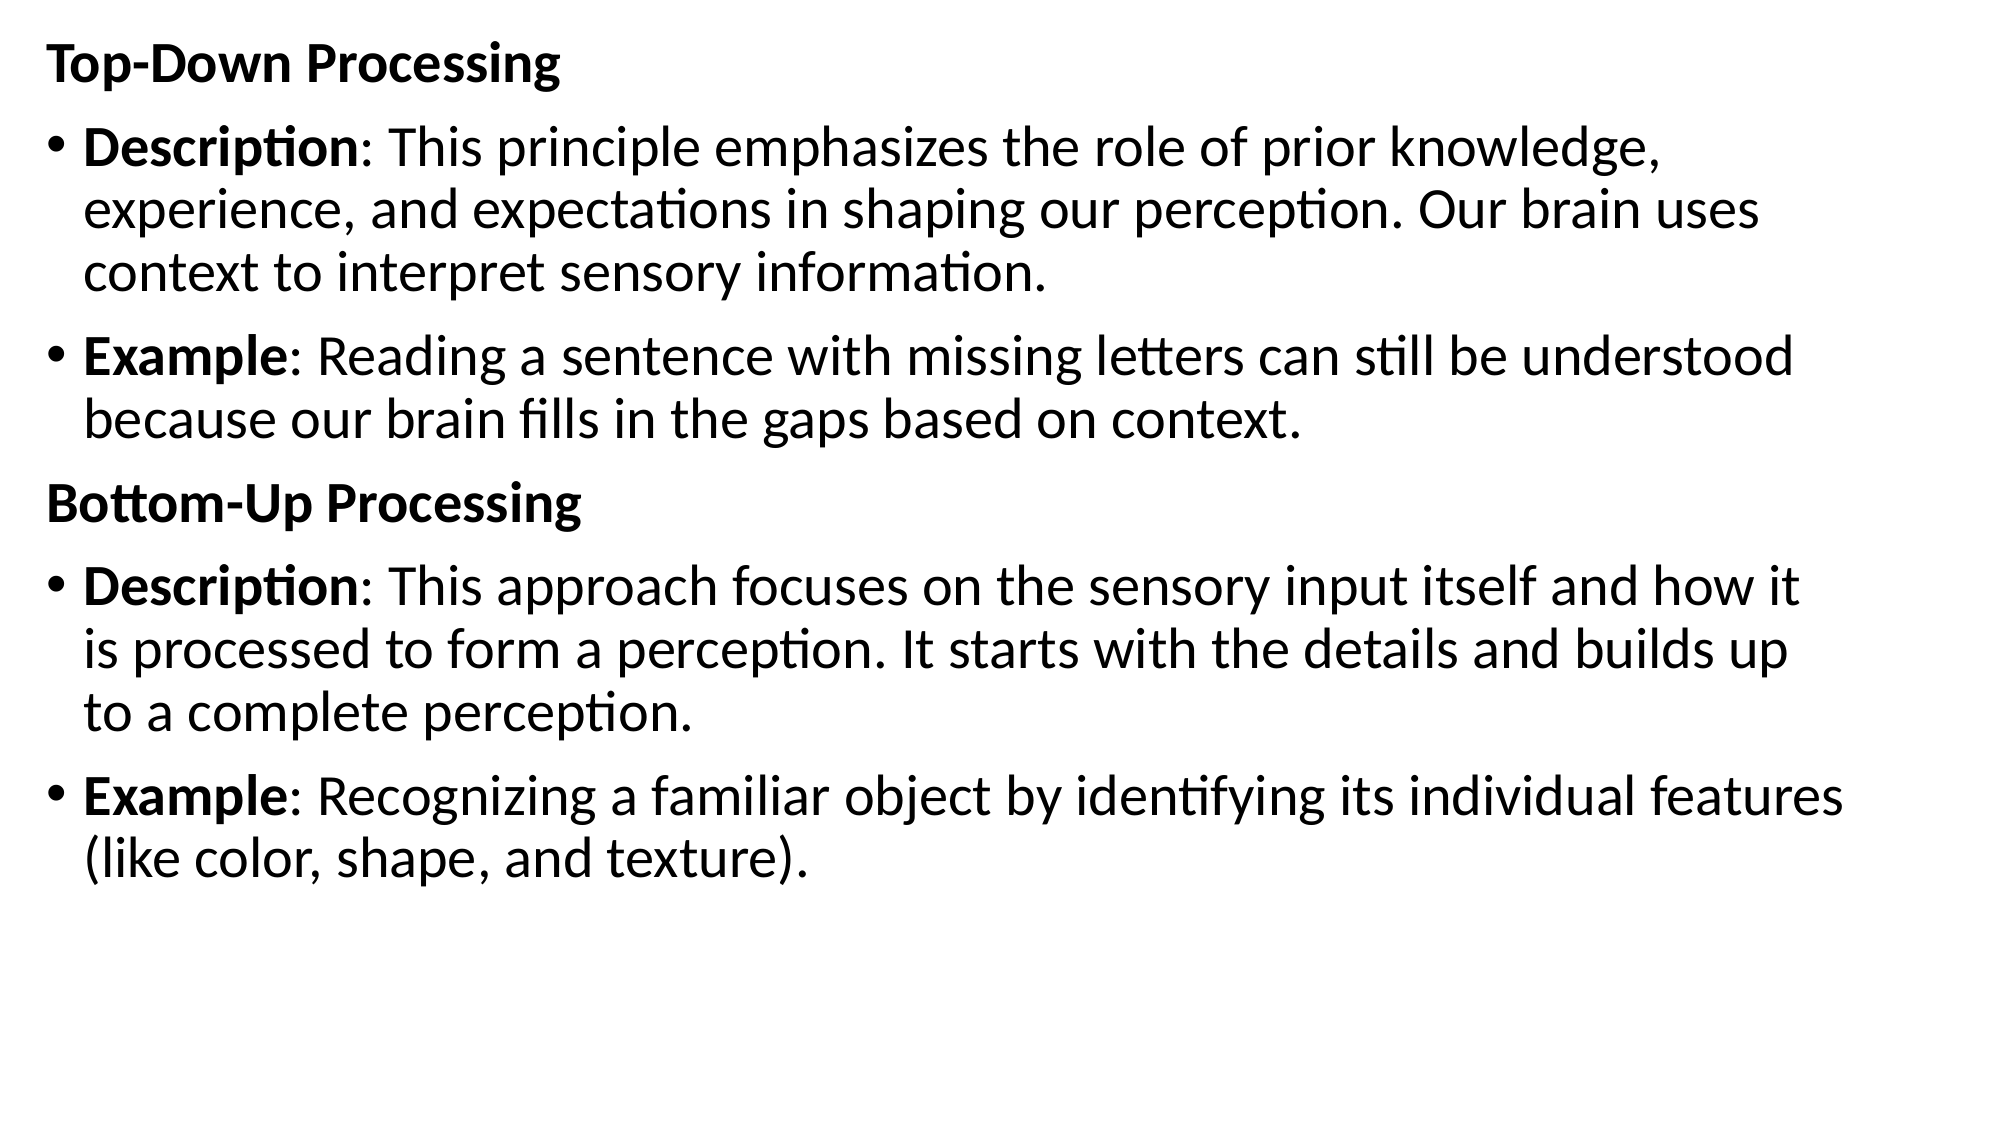

Top-Down Processing
Description: This principle emphasizes the role of prior knowledge, experience, and expectations in shaping our perception. Our brain uses context to interpret sensory information.
Example: Reading a sentence with missing letters can still be understood because our brain fills in the gaps based on context.
Bottom-Up Processing
Description: This approach focuses on the sensory input itself and how it is processed to form a perception. It starts with the details and builds up to a complete perception.
Example: Recognizing a familiar object by identifying its individual features (like color, shape, and texture).

#